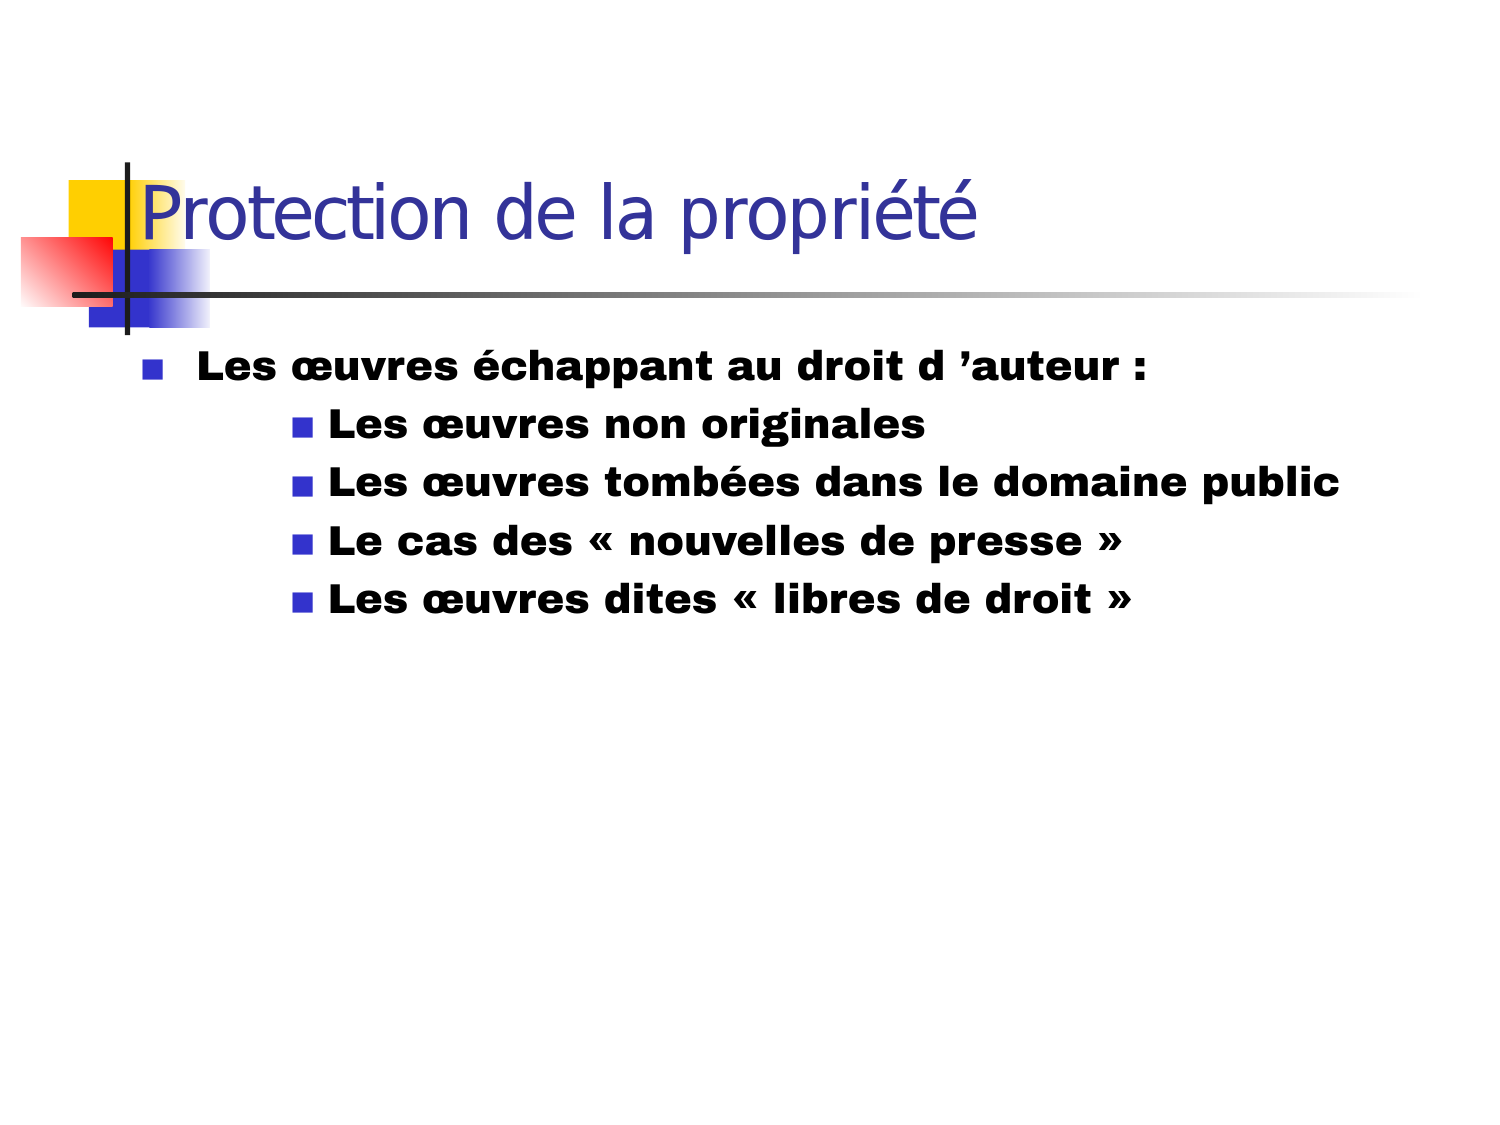

# Protection de la propriété
Les œuvres échappant au droit d ’auteur :
Les œuvres non originales
Les œuvres tombées dans le domaine public
Le cas des « nouvelles de presse »
Les œuvres dites « libres de droit »